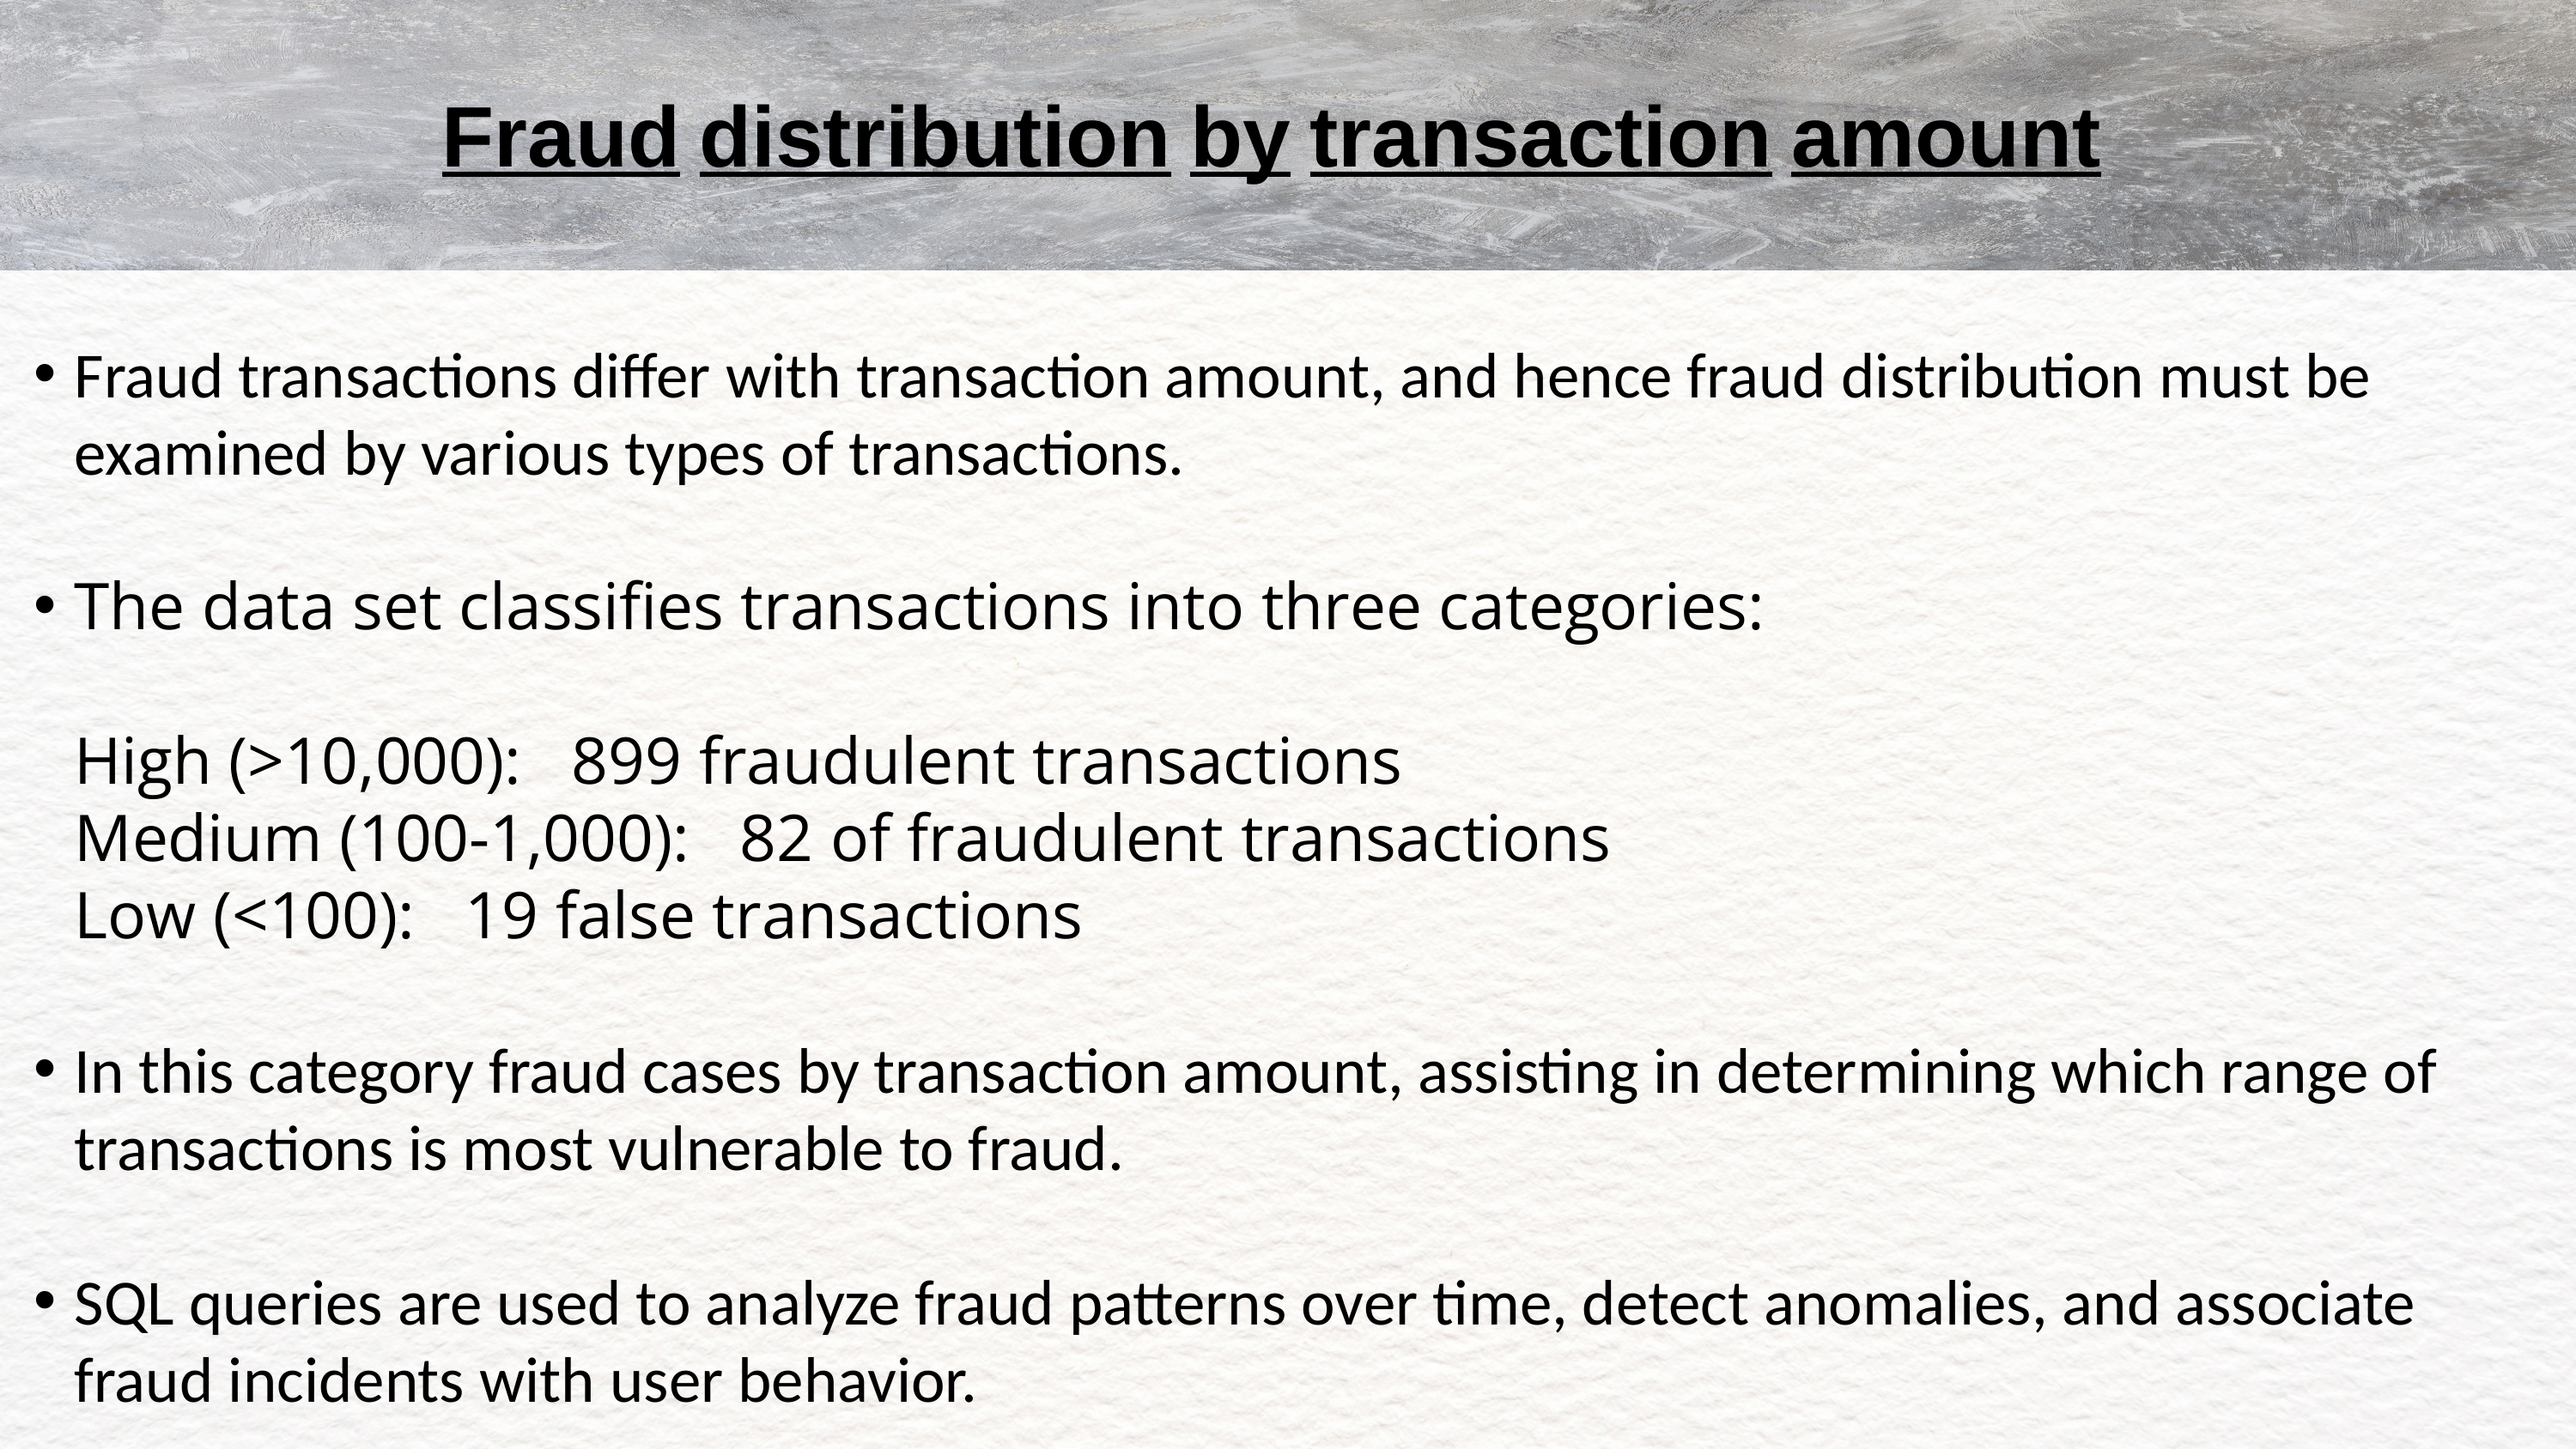

Fraud distribution by transaction amount
Fraud transactions differ with transaction amount, and hence fraud distribution must be examined by various types of transactions.

The data set classifies transactions into three categories:
High (>10,000):   899 fraudulent transactions
Medium (100-1,000):   82 of fraudulent transactions
Low (<100):   19 false transactions

In this category fraud cases by transaction amount, assisting in determining which range of transactions is most vulnerable to fraud.

SQL queries are used to analyze fraud patterns over time, detect anomalies, and associate fraud incidents with user behavior.